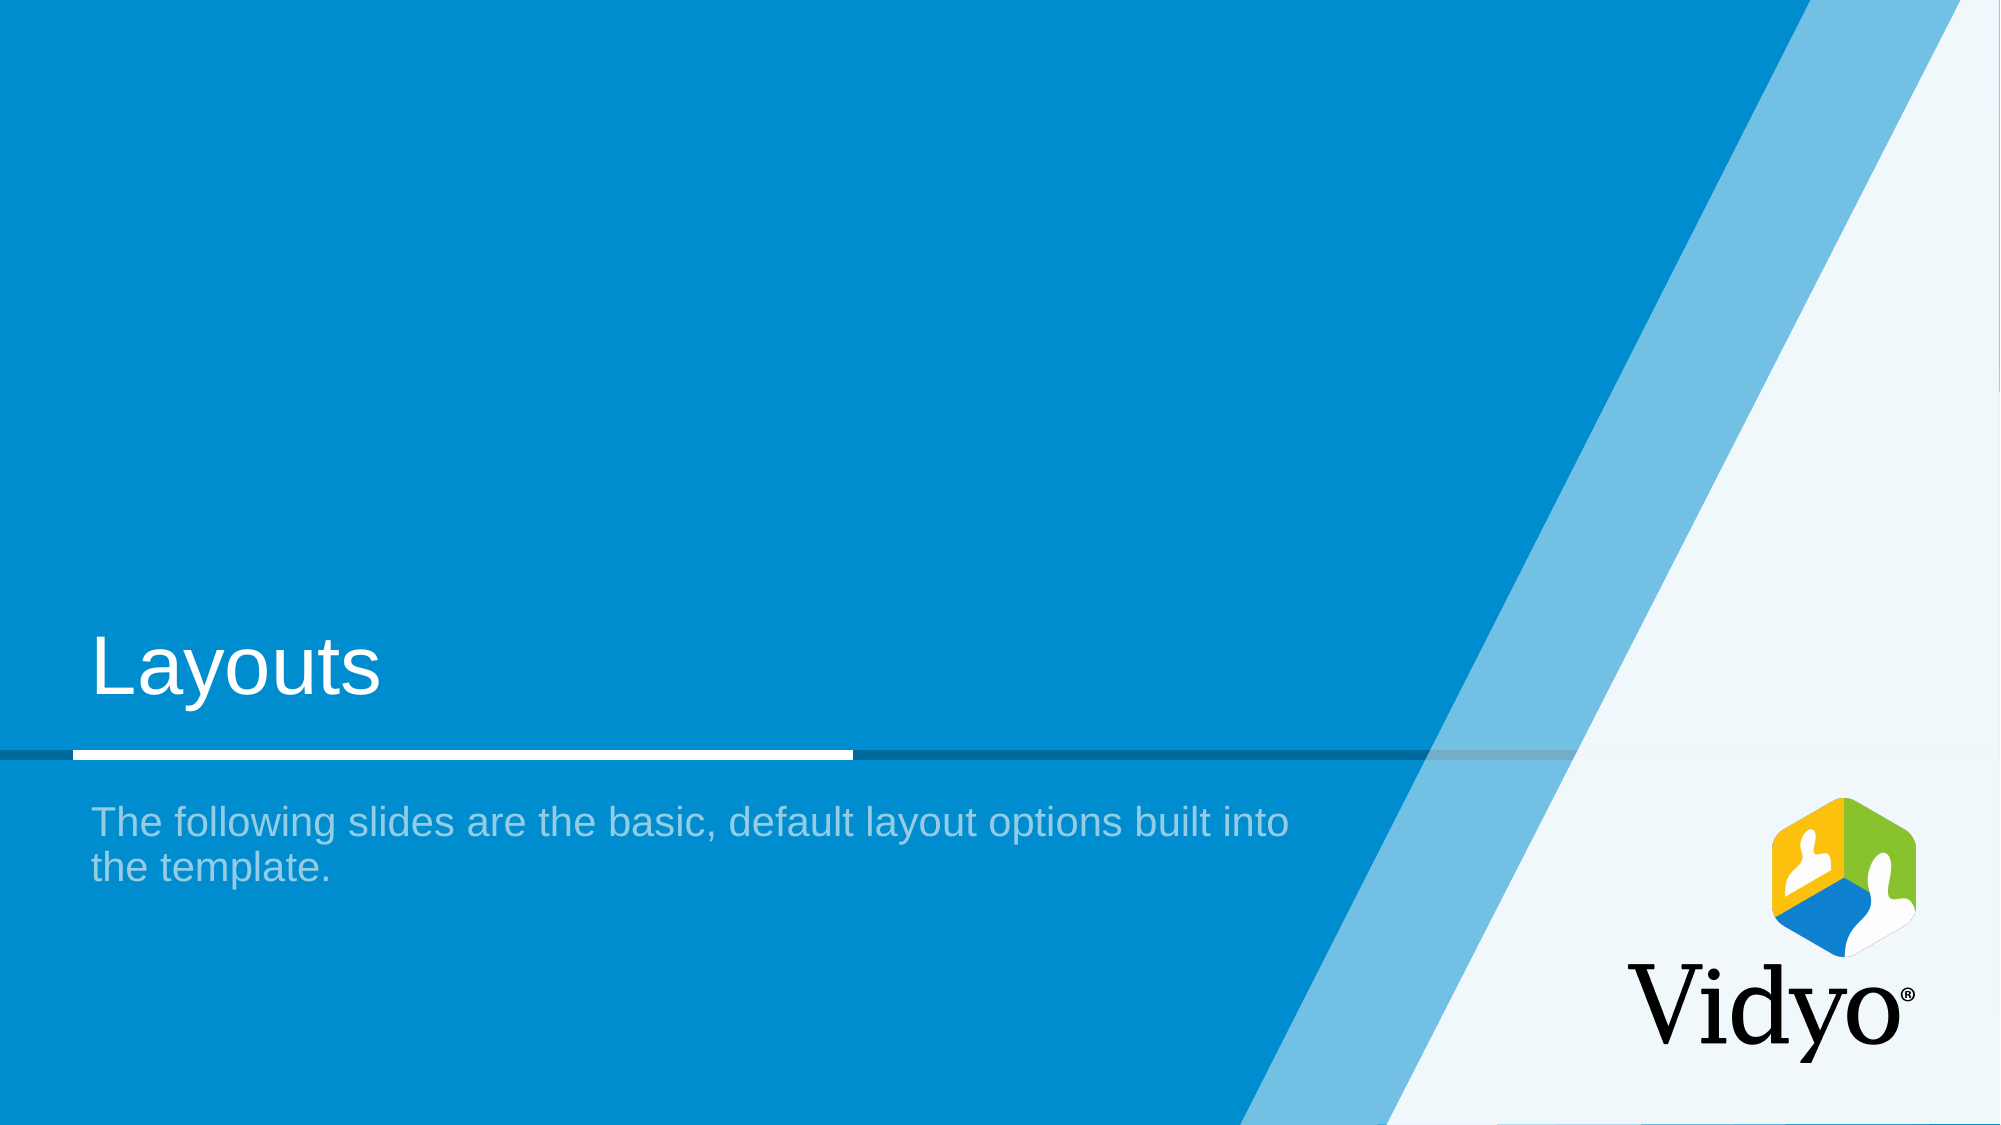

Layouts
The following slides are the basic, default layout options built into the template.